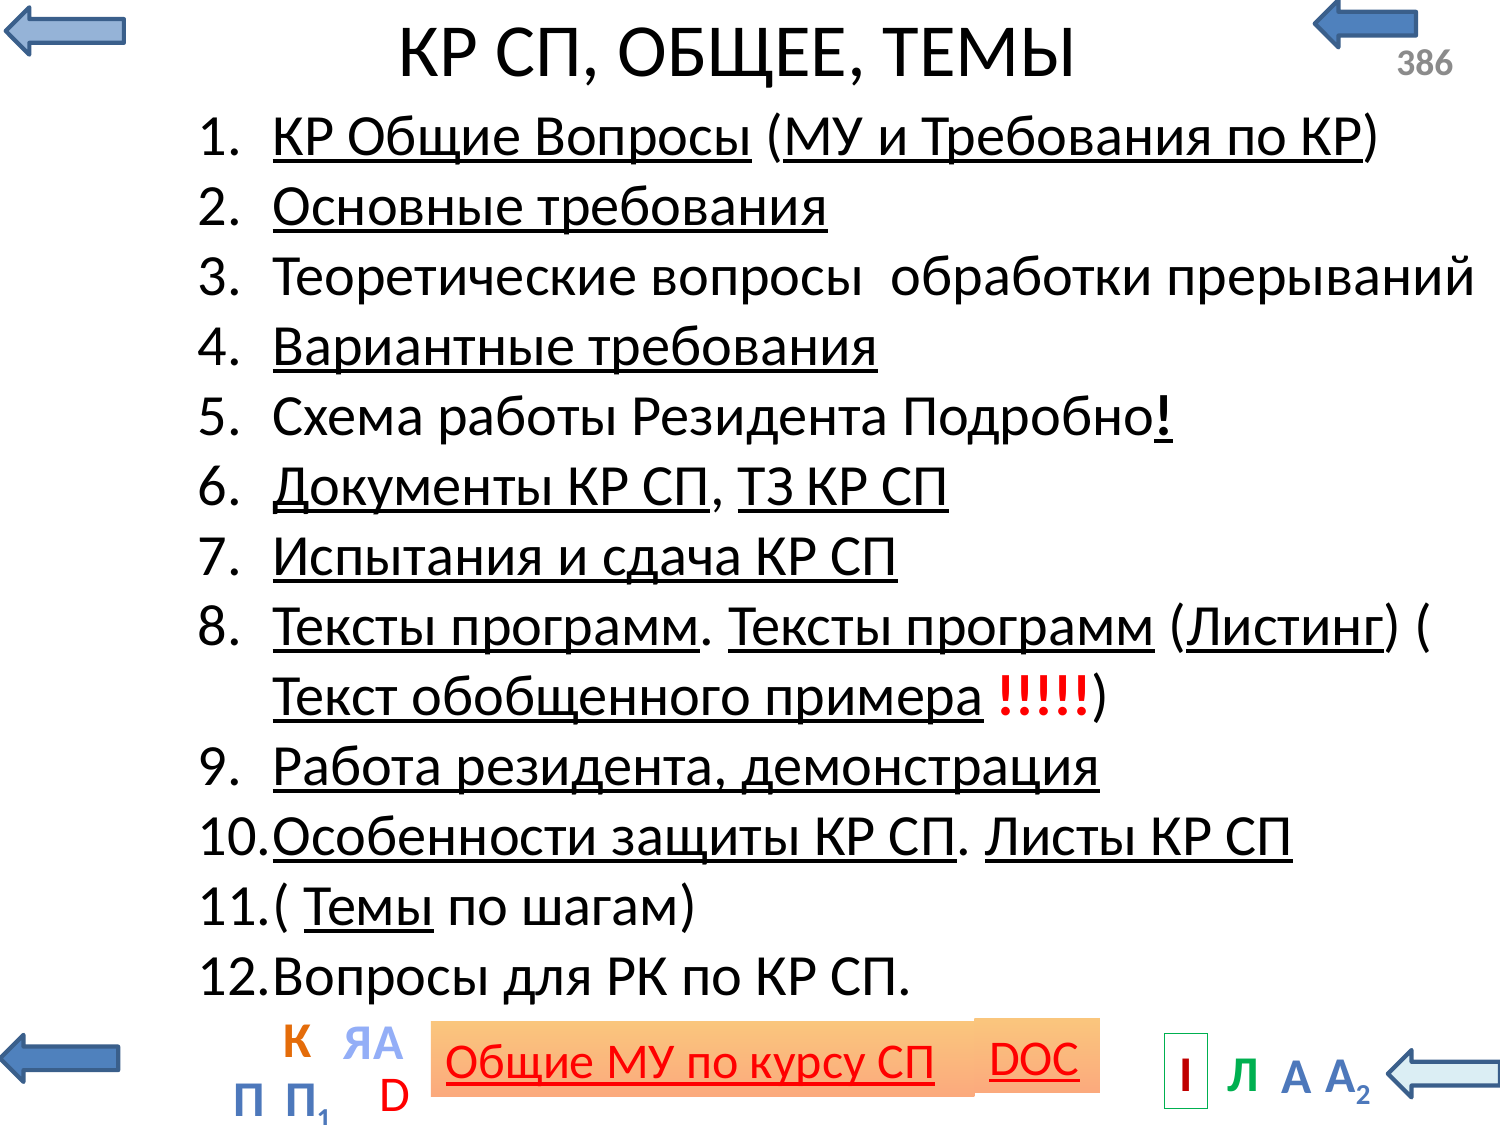

# КР СП, ОБЩЕЕ, ТЕМЫ
КР Общие Вопросы (МУ и Требования по КР)
Основные требования
Теоретические вопросы  обработки прерываний
Вариантные требования
Схема работы Резидента Подробно!
Документы КР СП, ТЗ КР СП
Испытания и сдача КР СП
Тексты программ. Тексты программ (Листинг) (Текст обобщенного примера !!!!!)
Работа резидента, демонстрация
Особенности защиты КР СП. Листы КР СП
( Темы по шагам)
Вопросы для РК по КР СП.